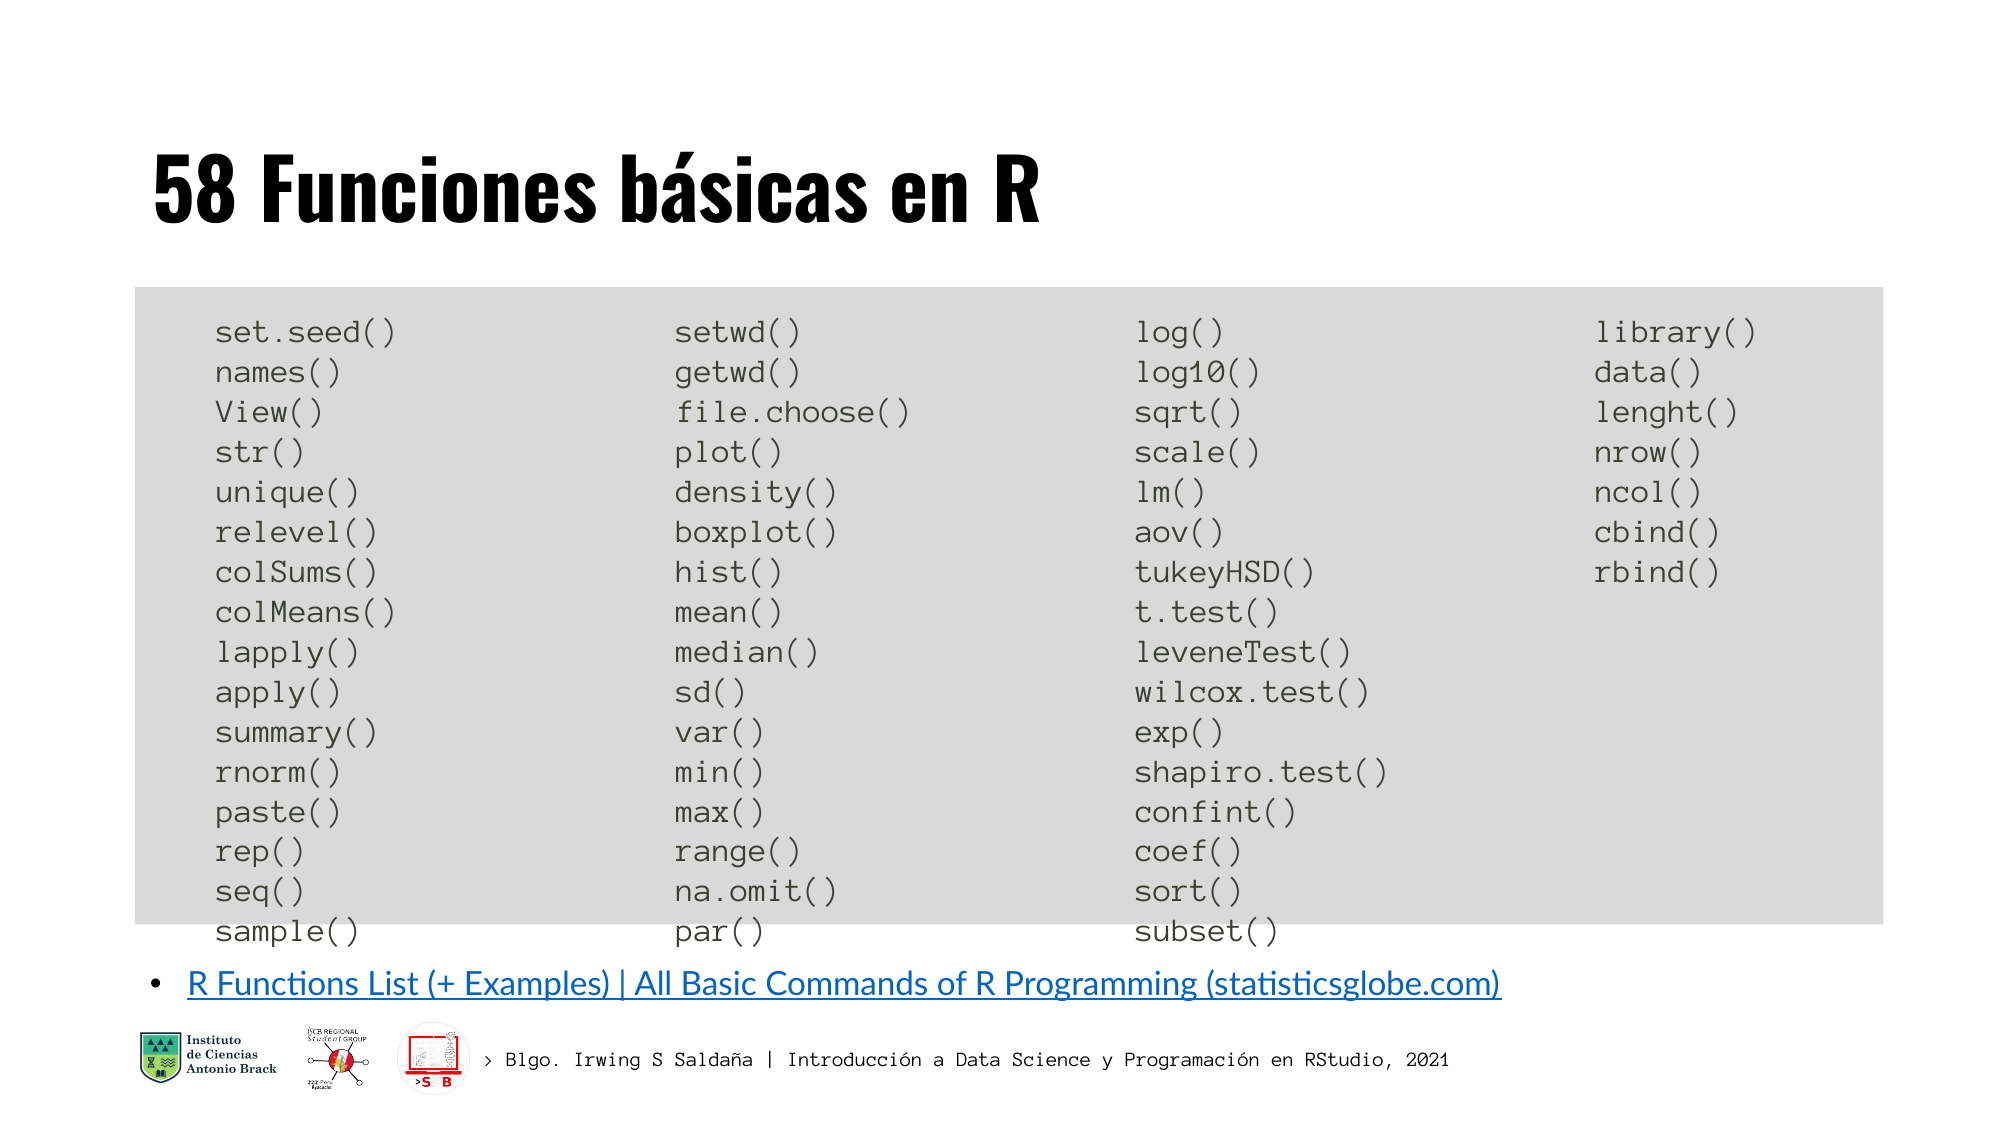

# 58 Funciones básicas en R

set.seed()
names()
View()
str()
unique()
relevel()
colSums()
colMeans()
lapply()
apply()
summary()
rnorm()
paste()
rep()
seq()
sample()
setwd()
getwd()
file.choose()
plot()
density()
boxplot()
hist()
mean()
median()
sd()
var()
min()
max()
range()
na.omit()
par()
log()
log10()
sqrt()
scale()
lm()
aov()
tukeyHSD()
t.test()
leveneTest()
wilcox.test()
exp()
shapiro.test()
confint()
coef()
sort()
subset()
library()
data()
lenght()
nrow()
ncol()
cbind()
rbind()

R Functions List (+ Examples) | All Basic Commands of R Programming (statisticsglobe.com)